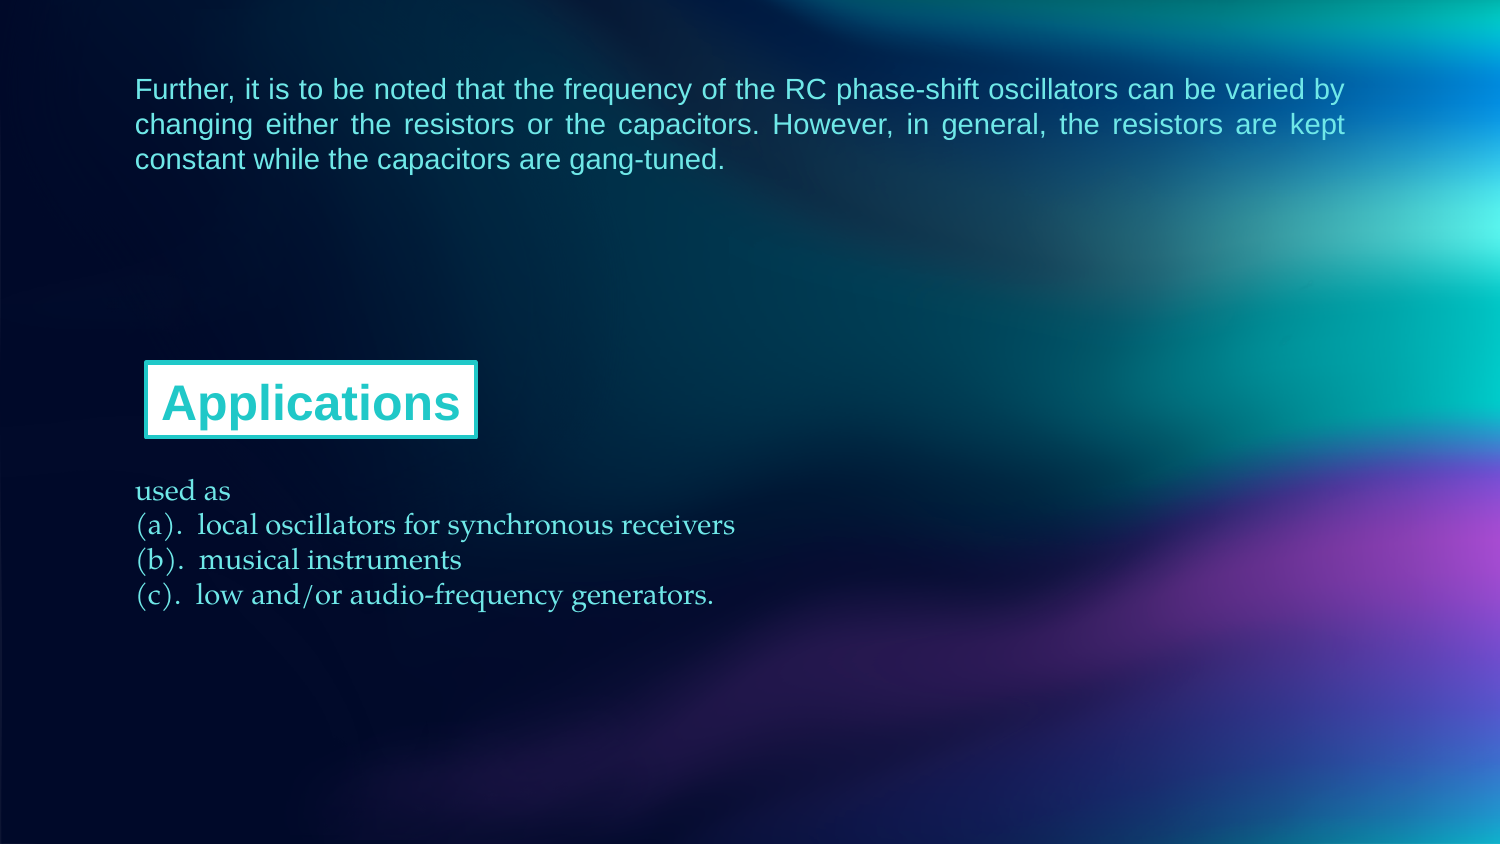

Further, it is to be noted that the frequency of the RC phase-shift oscillators can be varied by changing either the resistors or the capacitors. However, in general, the resistors are kept constant while the capacitors are gang-tuned.
Applications
used as
(a).  local oscillators for synchronous receivers
(b).  musical instruments
(c).  low and/or audio-frequency generators.